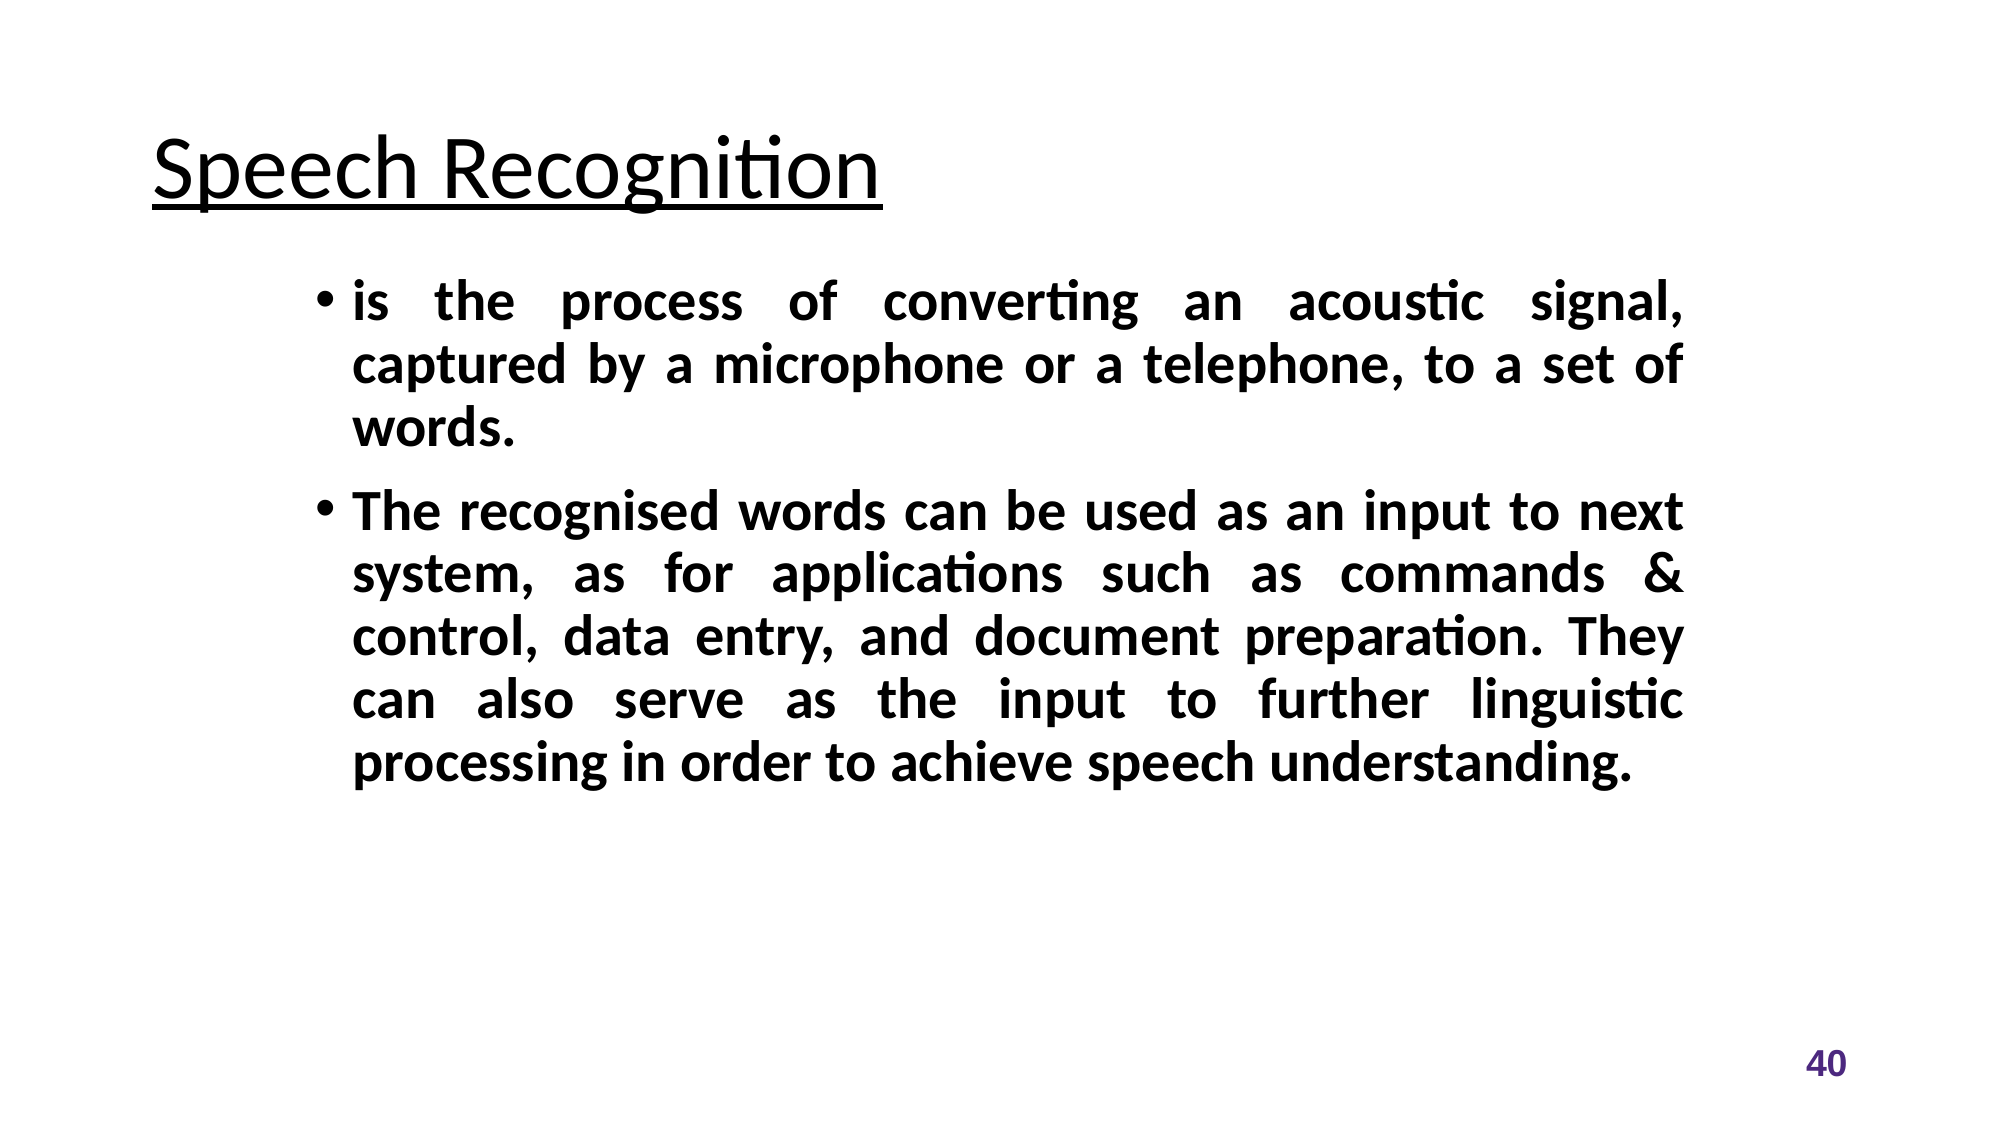

# Speech Recognition
is the process of converting an acoustic signal, captured by a microphone or a telephone, to a set of words.
The recognised words can be used as an input to next system, as for applications such as commands & control, data entry, and document preparation. They can also serve as the input to further linguistic processing in order to achieve speech understanding.